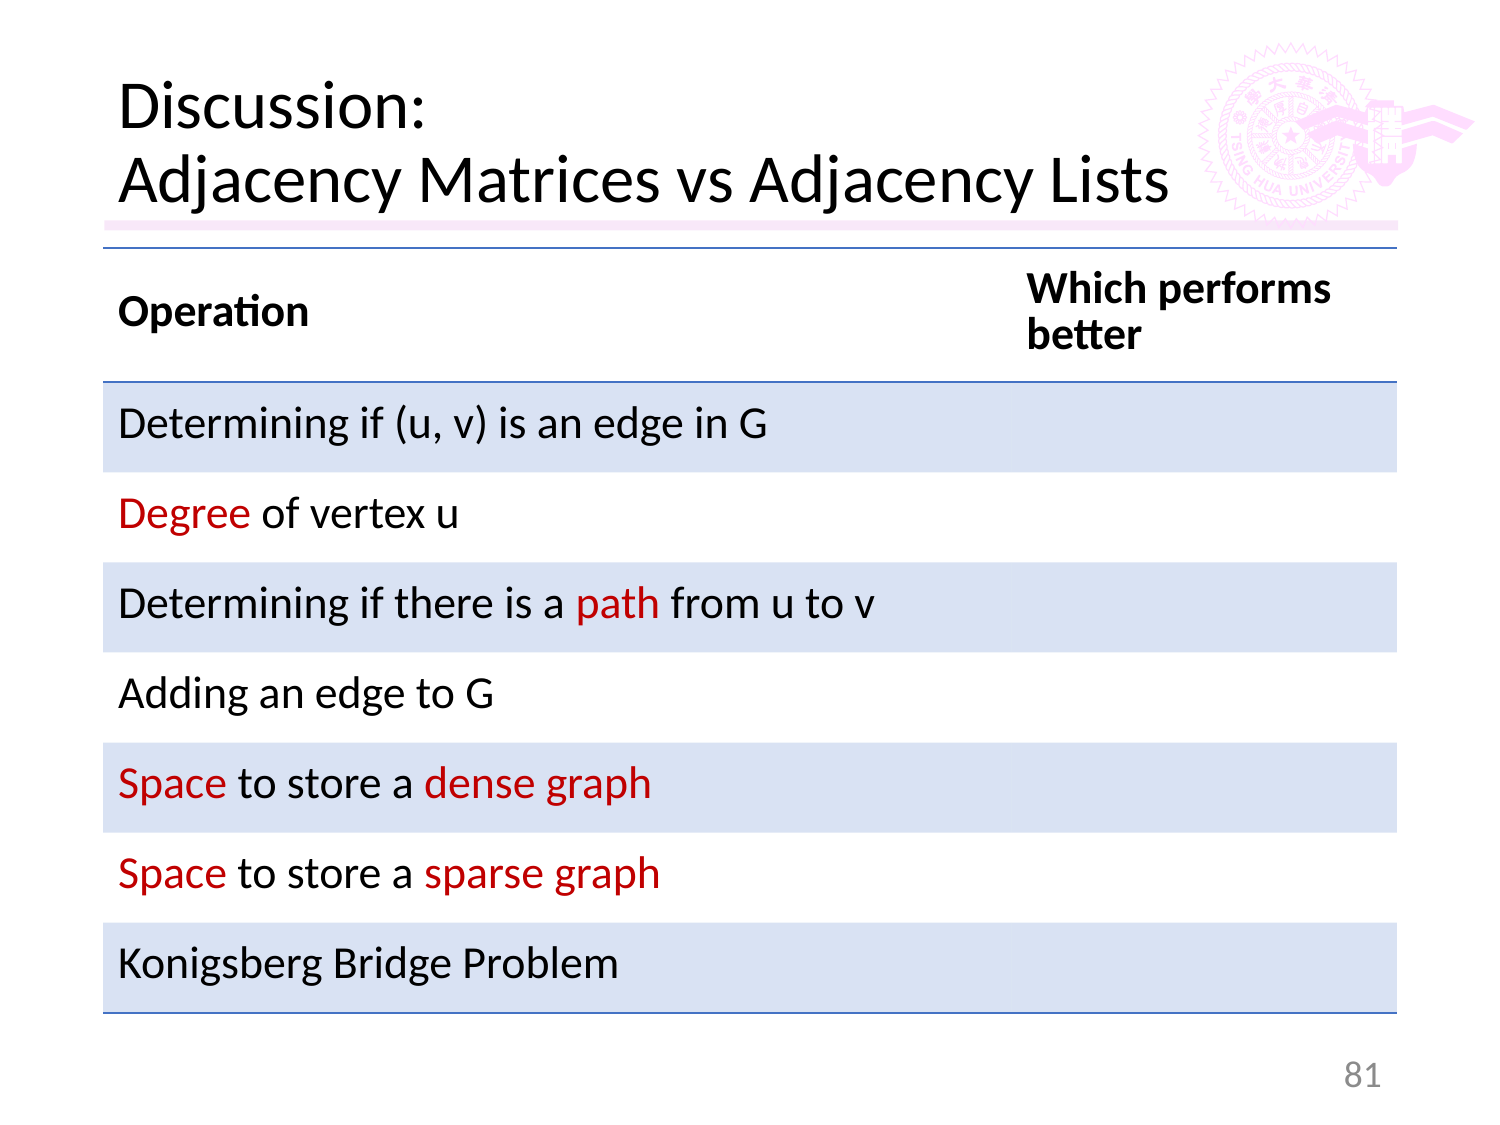

# Discussion: Adjacency Matrices vs Adjacency Lists
| Operation | Which performs better |
| --- | --- |
| Determining if (u, v) is an edge in G |  |
| Degree of vertex u |  |
| Determining if there is a path from u to v |  |
| Adding an edge to G |  |
| Space to store a dense graph |  |
| Space to store a sparse graph |  |
| Konigsberg Bridge Problem |  |
81